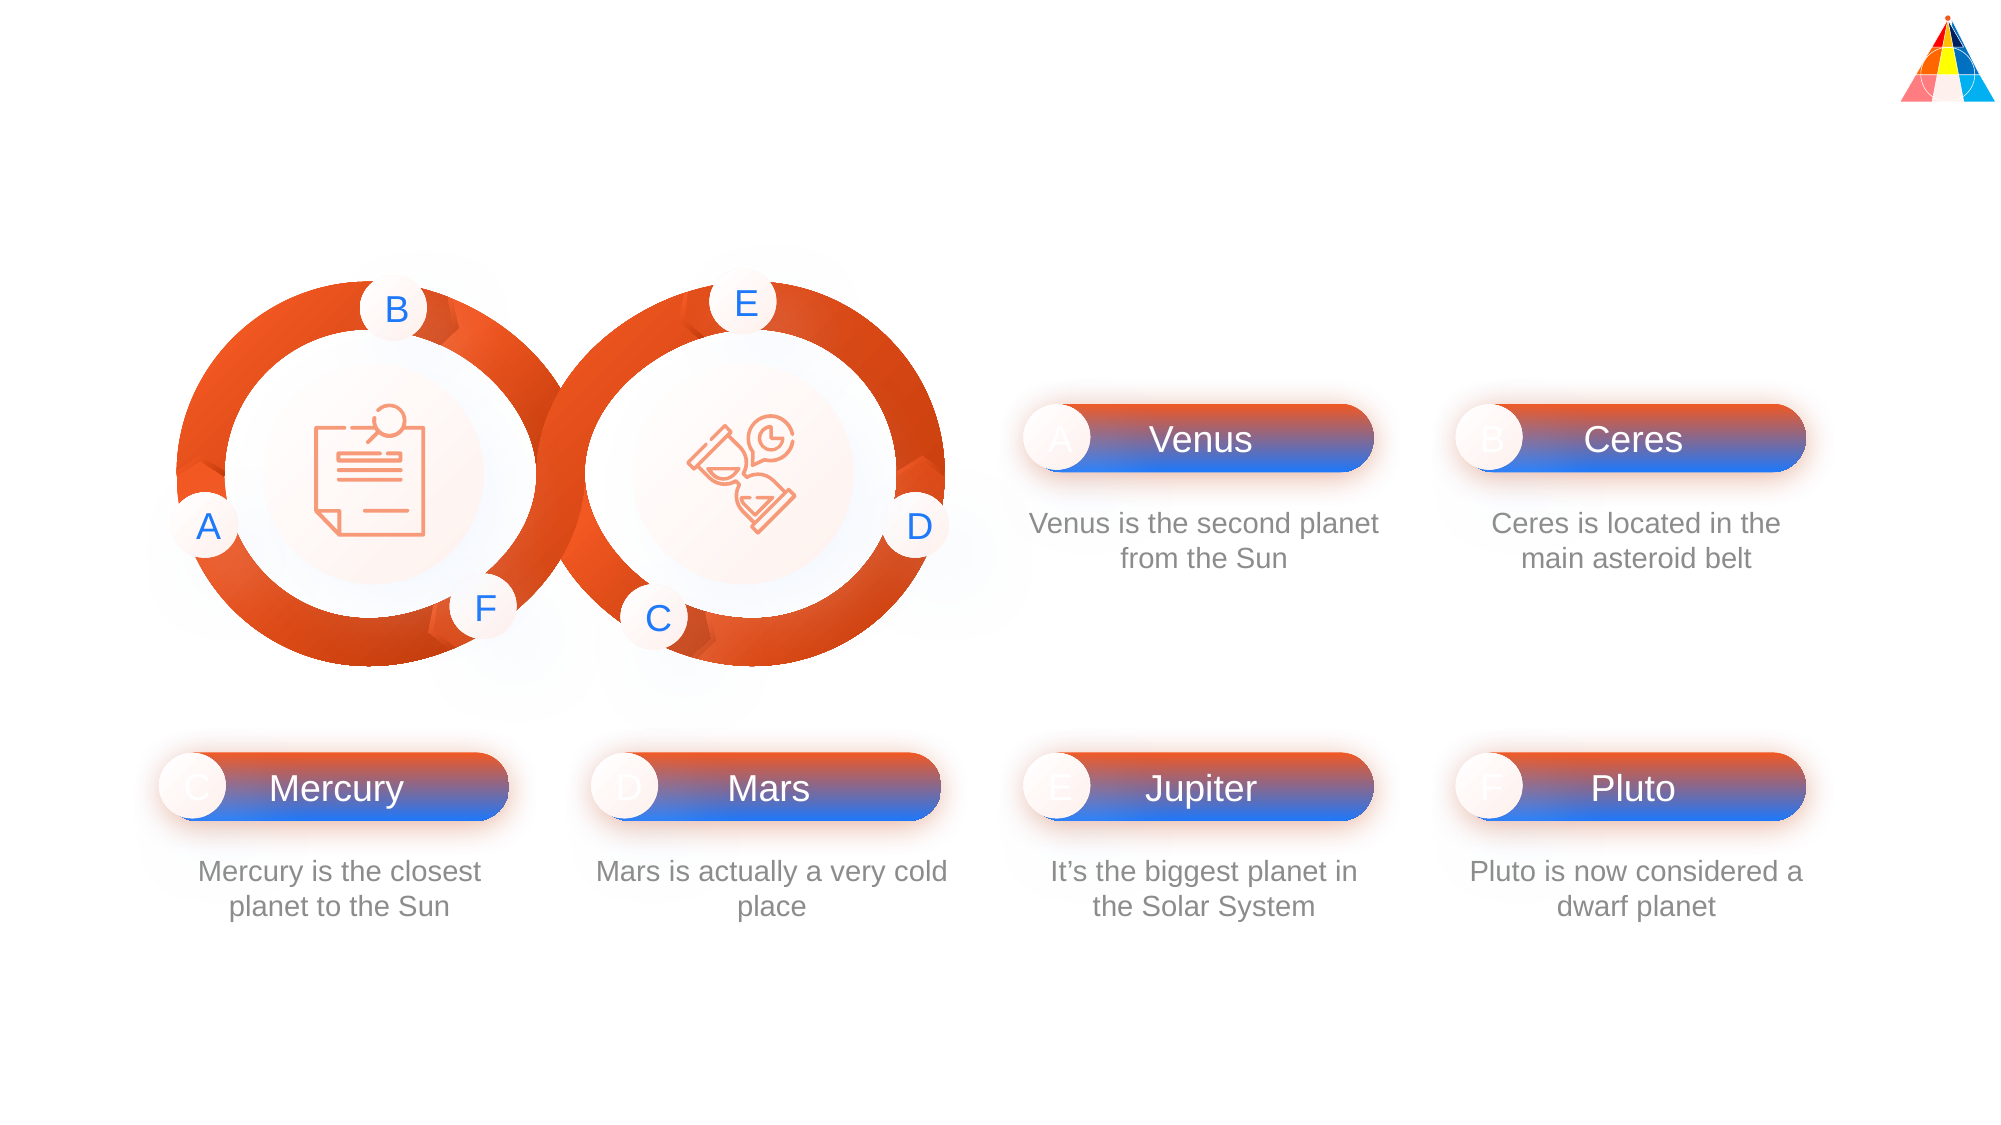

E
B

Venus
Ceres
A
B

Venus is the second planet from the Sun
Ceres is located in the main asteroid belt

A
D

F
C
Mercury
Mars
Jupiter
Pluto
C
D
E
F
Mercury is the closest planet to the Sun
Mars is actually a very cold place
It’s the biggest planet in the Solar System
Pluto is now considered a dwarf planet